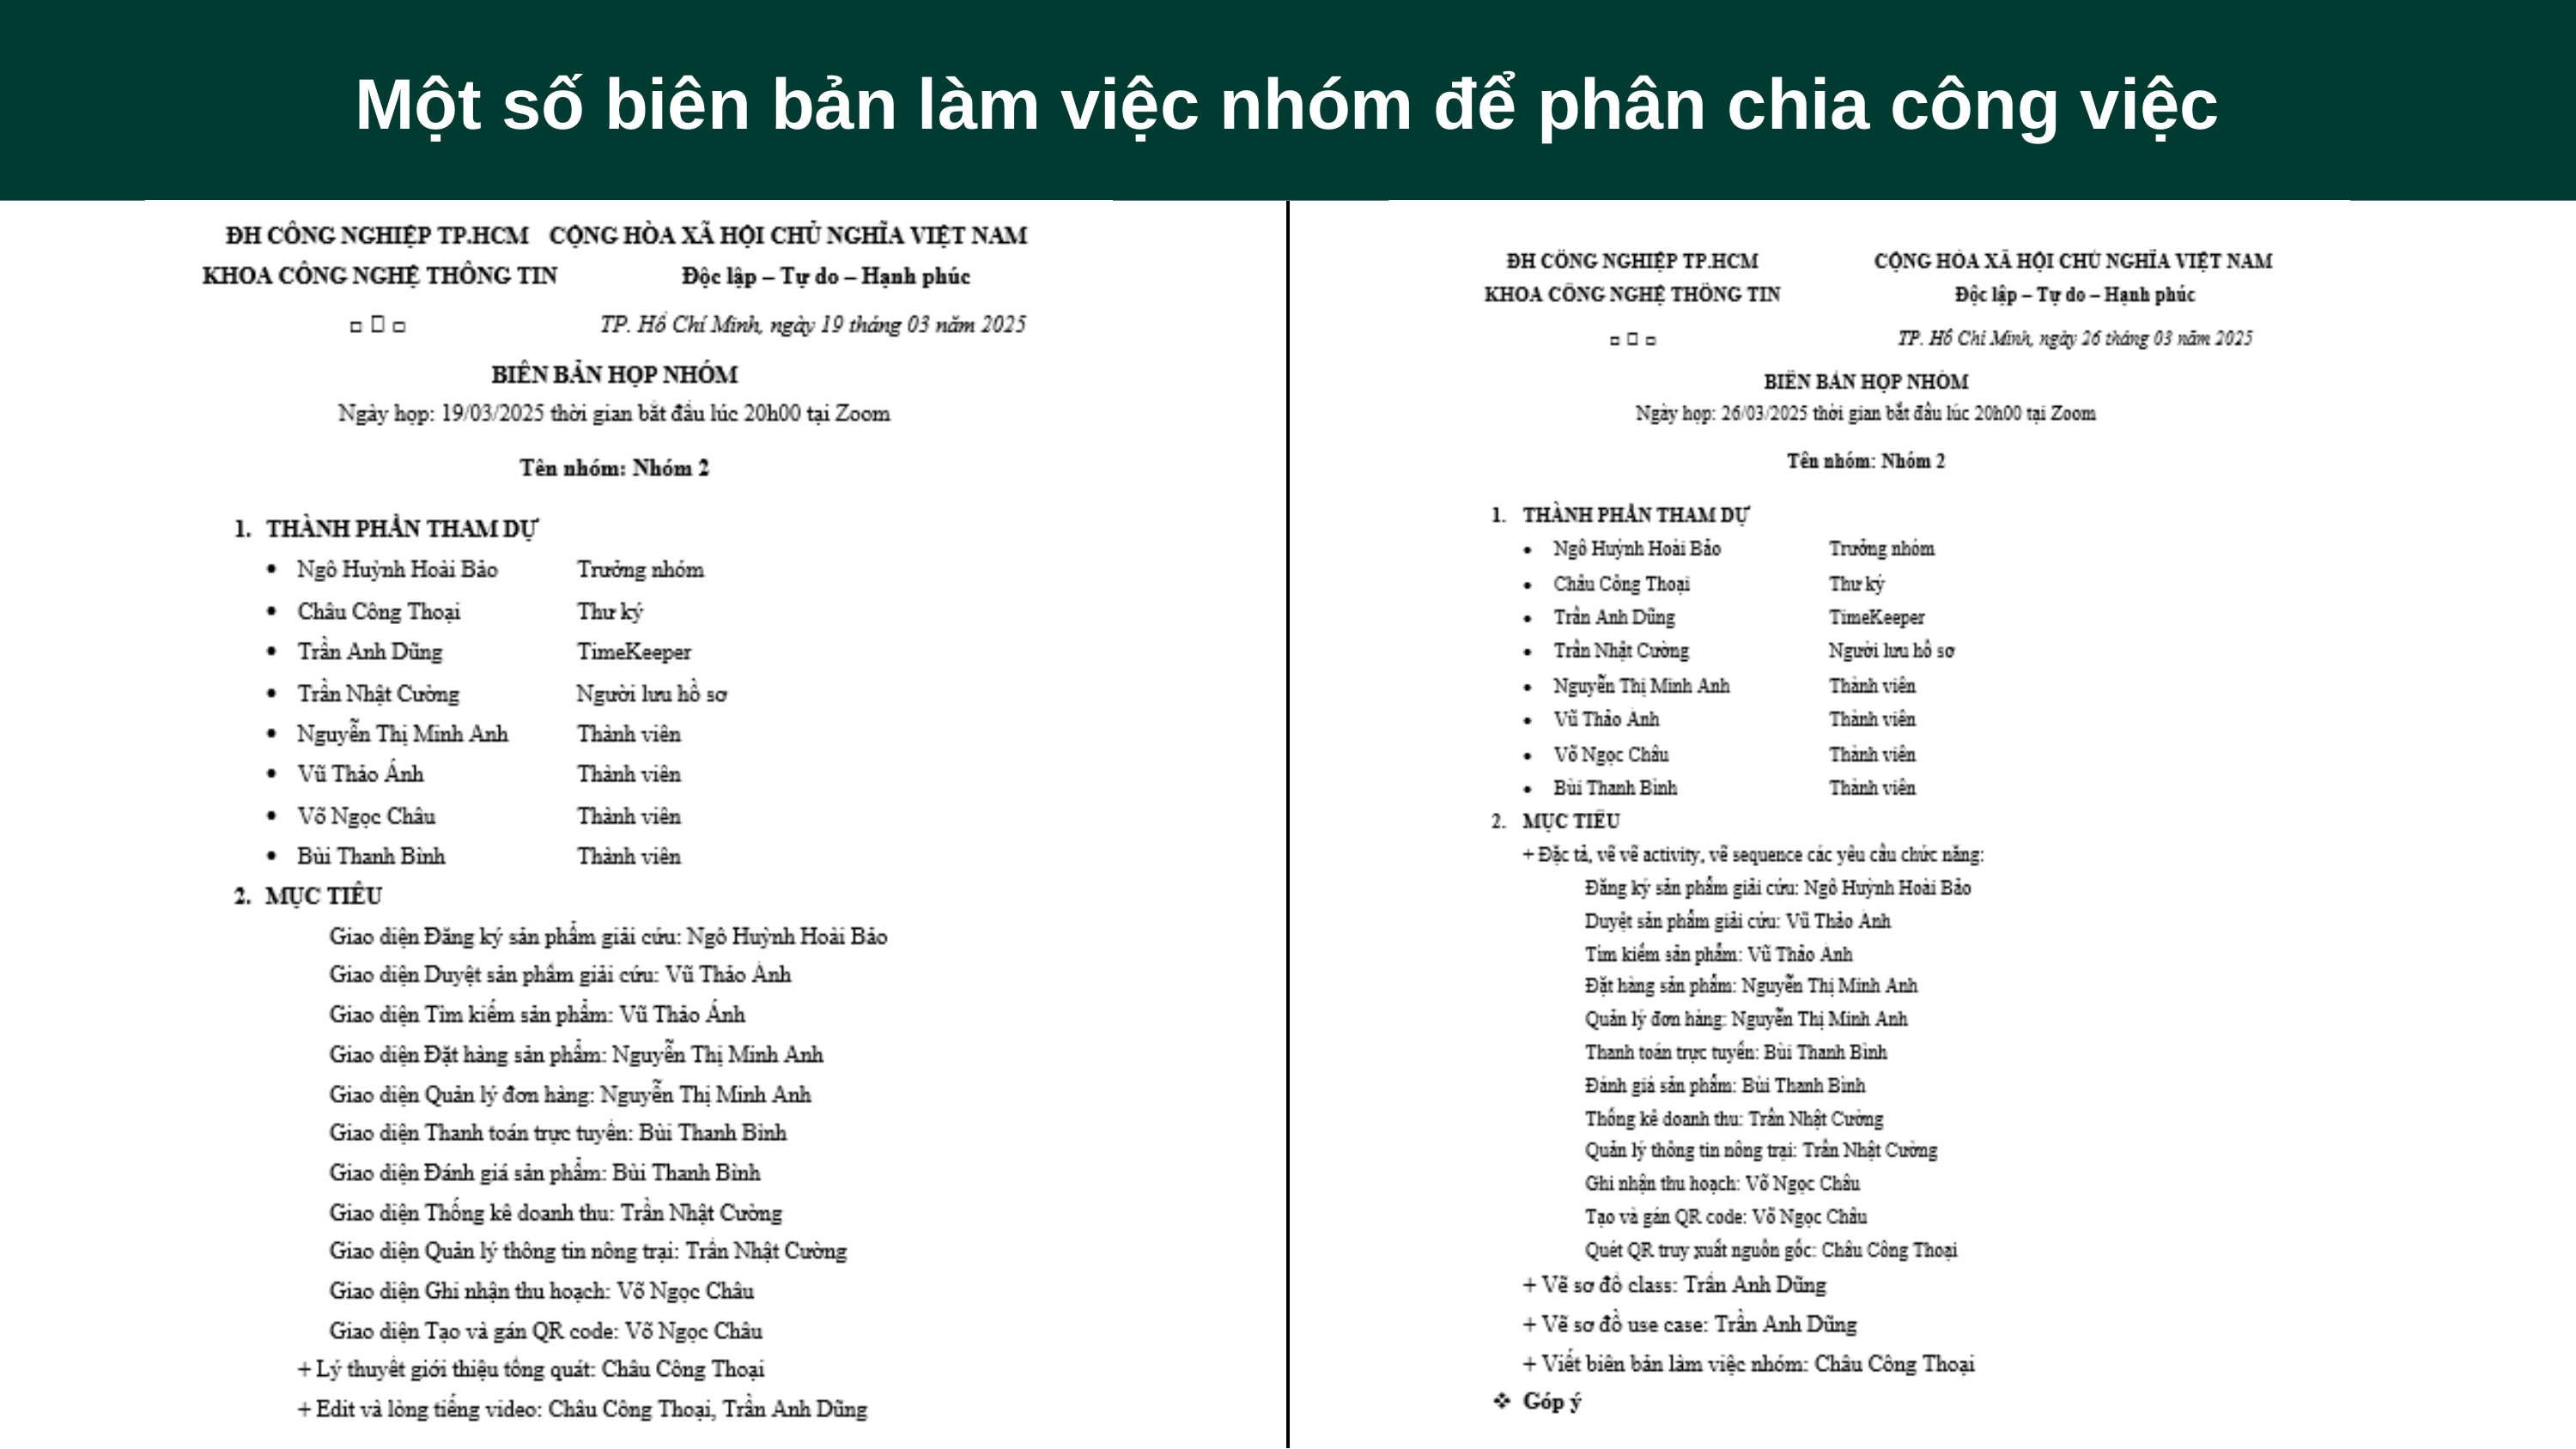

Một số biên bản làm việc nhóm để phân chia công việc